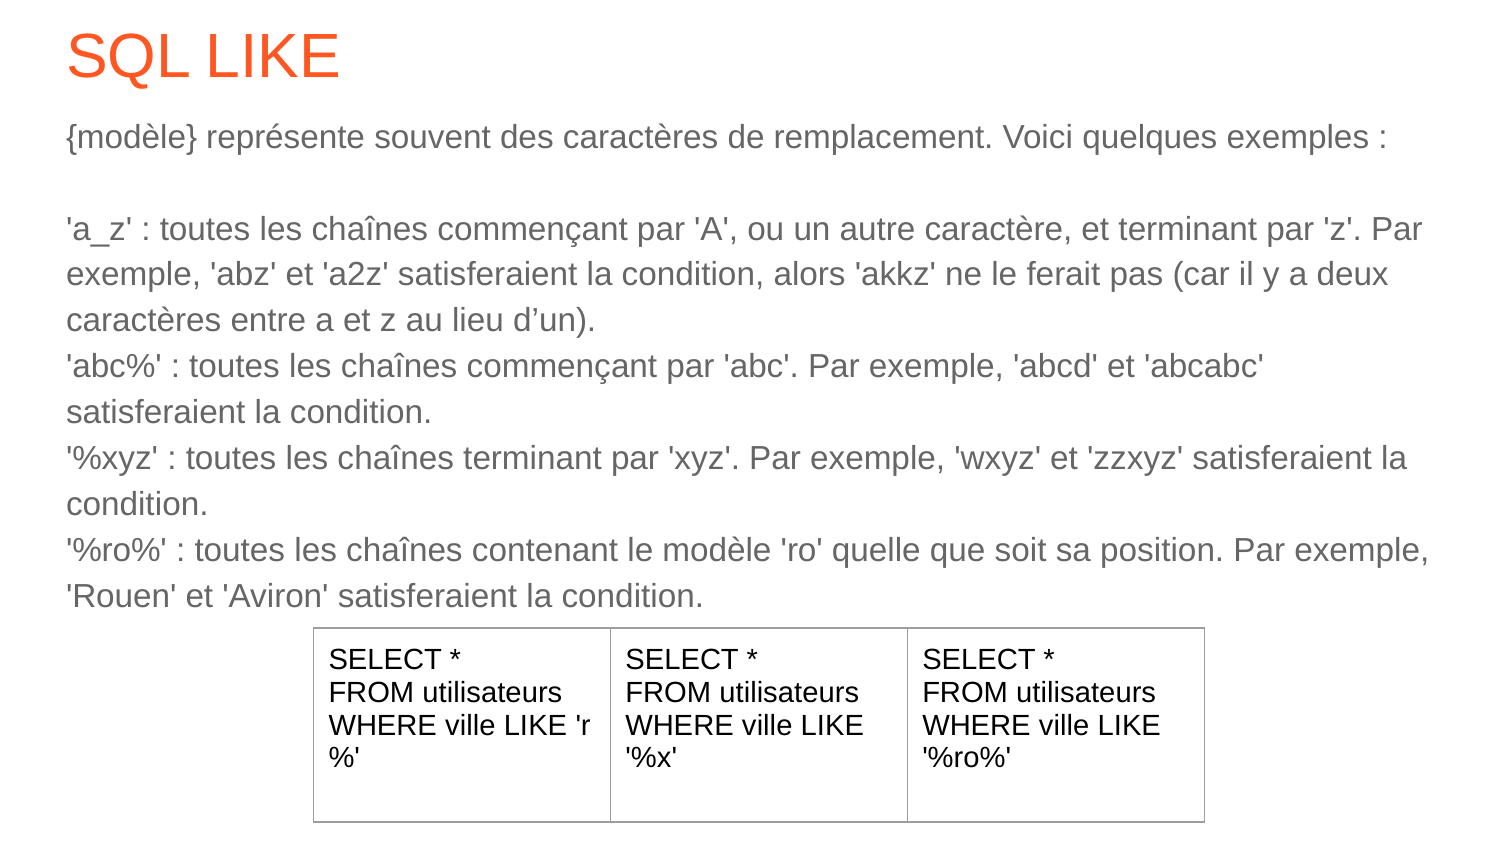

# SQL LIKE
{modèle} représente souvent des caractères de remplacement. Voici quelques exemples :
'a_z' : toutes les chaînes commençant par 'A', ou un autre caractère, et terminant par 'z'. Par exemple, 'abz' et 'a2z' satisferaient la condition, alors 'akkz' ne le ferait pas (car il y a deux caractères entre a et z au lieu d’un).
'abc%' : toutes les chaînes commençant par 'abc'. Par exemple, 'abcd' et 'abcabc' satisferaient la condition.
'%xyz' : toutes les chaînes terminant par 'xyz'. Par exemple, 'wxyz' et 'zzxyz' satisferaient la condition.
'%ro%' : toutes les chaînes contenant le modèle 'ro' quelle que soit sa position. Par exemple, 'Rouen' et 'Aviron' satisferaient la condition.

| SELECT \* FROM utilisateurs WHERE ville LIKE 'r%' | SELECT \* FROM utilisateurs WHERE ville LIKE '%x' | SELECT \* FROM utilisateurs WHERE ville LIKE '%ro%' |
| --- | --- | --- |